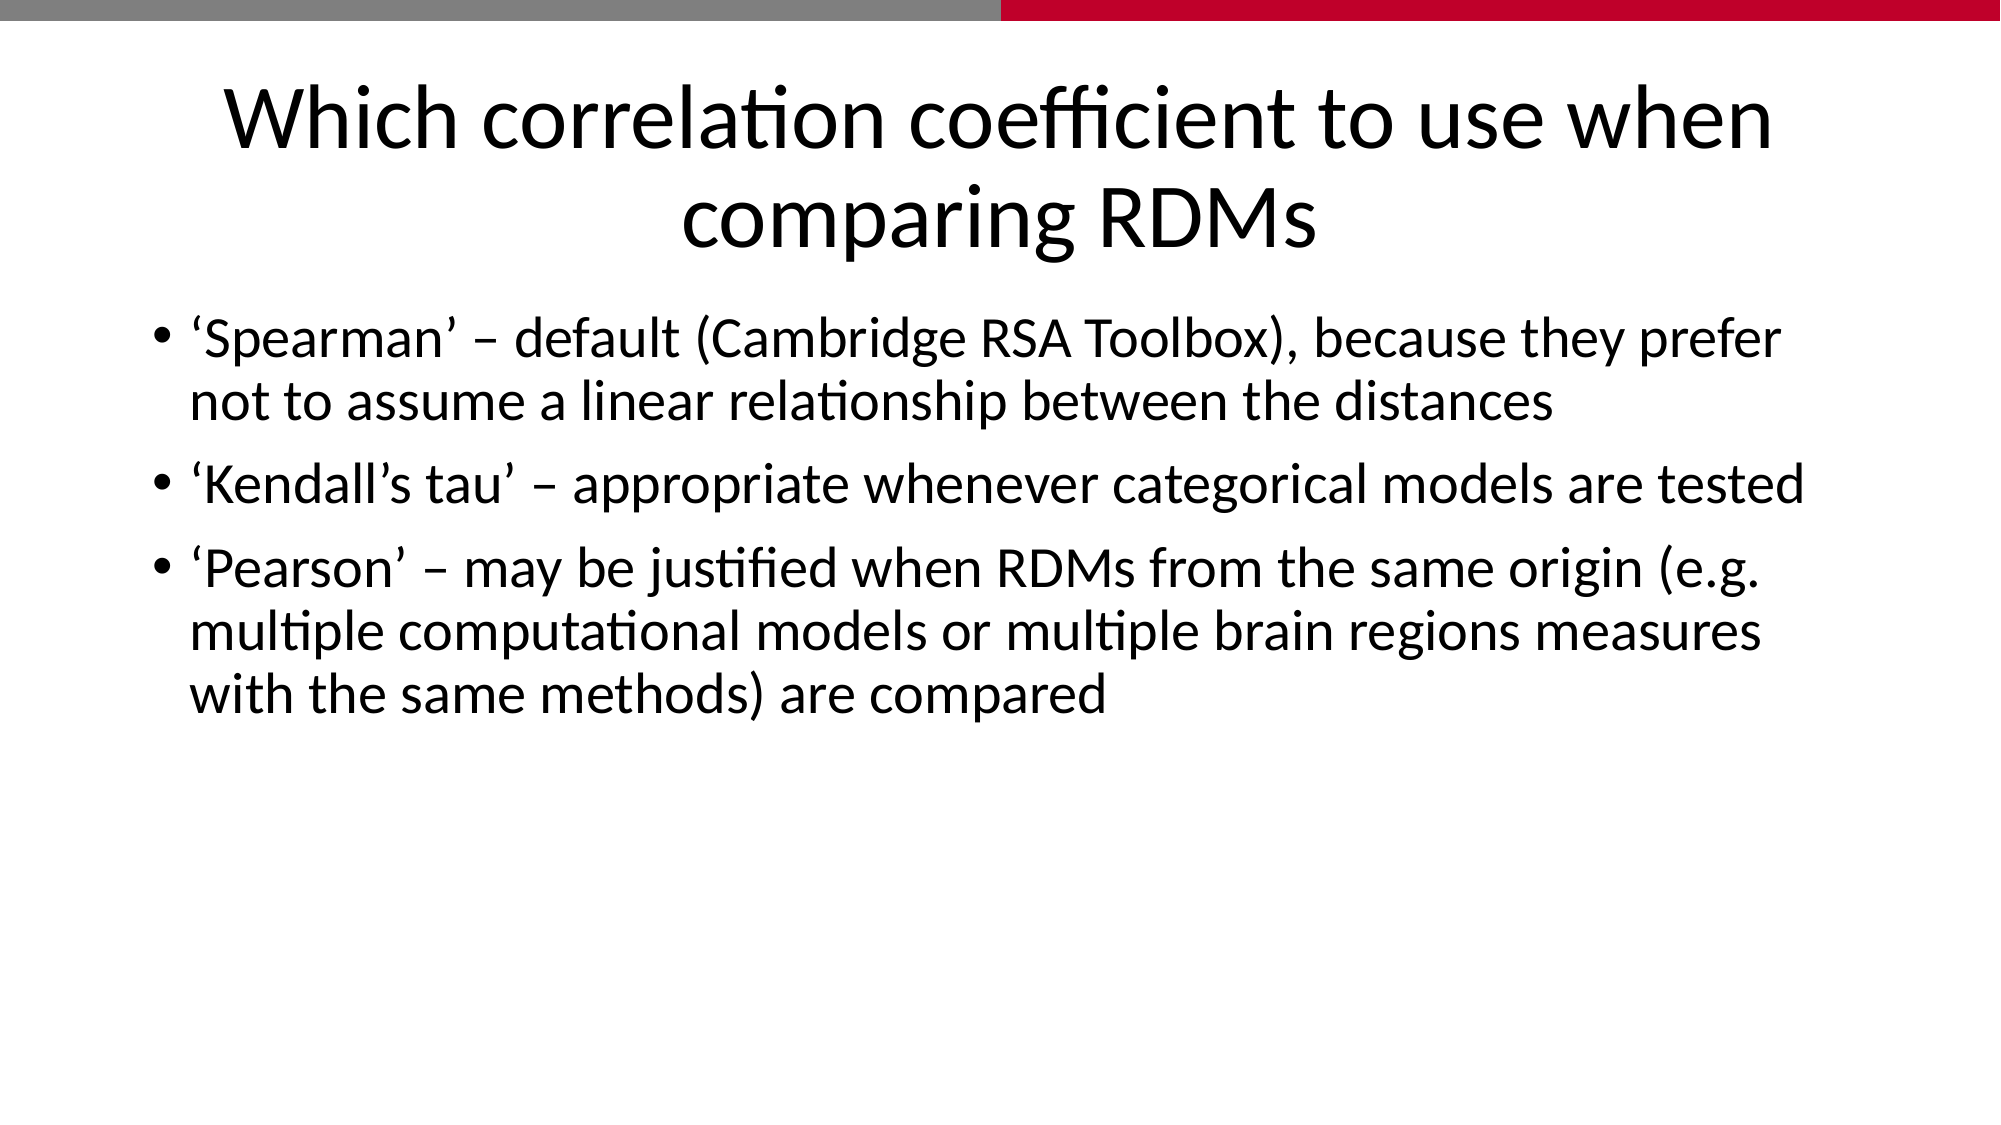

# Which correlation coefficient to use when comparing RDMs
‘Spearman’ – default (Cambridge RSA Toolbox), because they prefer not to assume a linear relationship between the distances
‘Kendall’s tau’ – appropriate whenever categorical models are tested
‘Pearson’ – may be justified when RDMs from the same origin (e.g. multiple computational models or multiple brain regions measures with the same methods) are compared